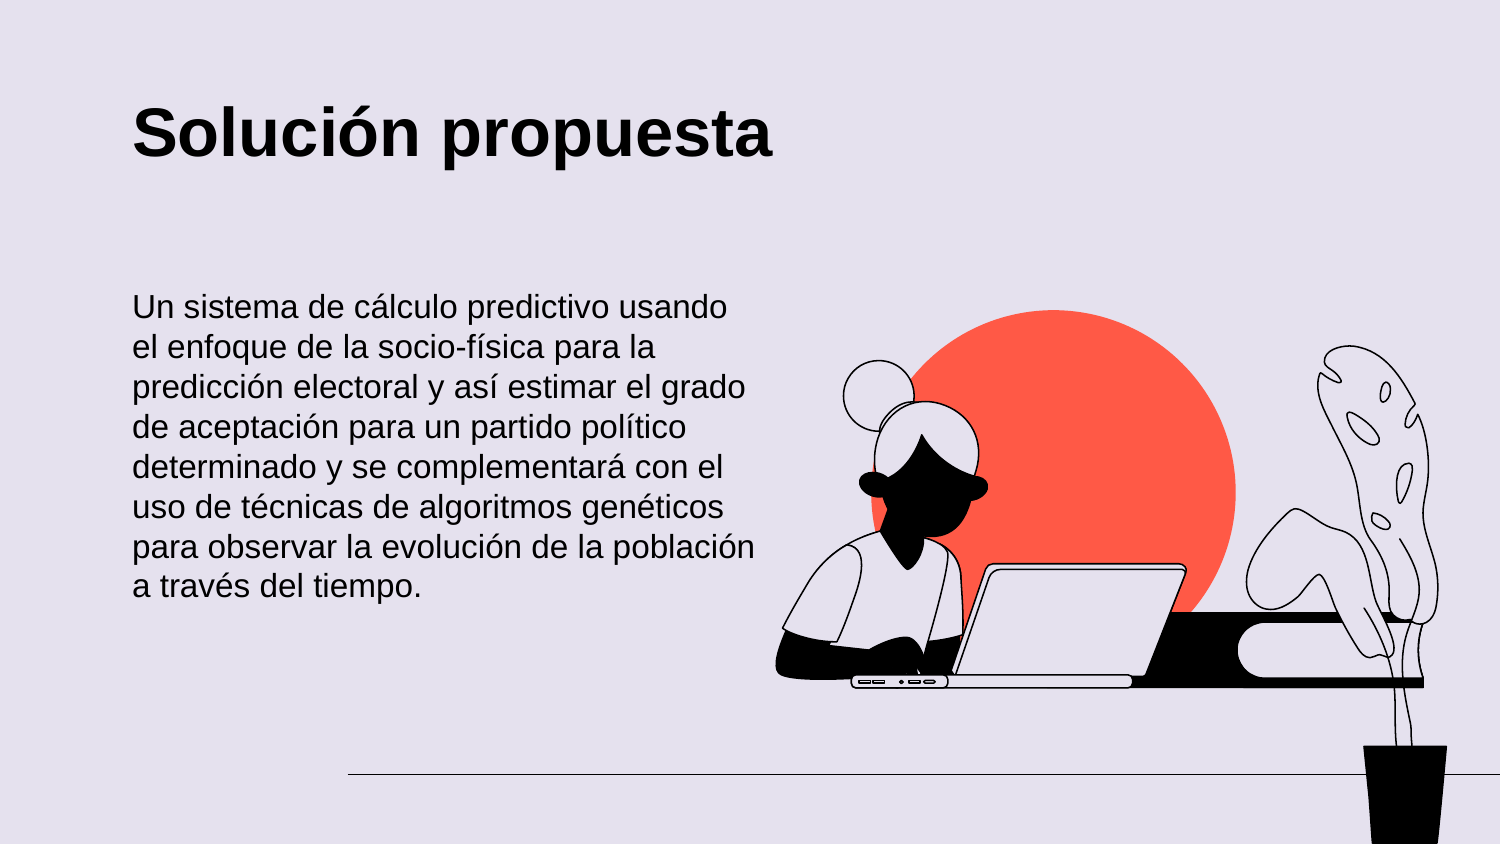

# Solución propuesta
Un sistema de cálculo predictivo usando el enfoque de la socio-física para la predicción electoral y así estimar el grado de aceptación para un partido político determinado y se complementará con el uso de técnicas de algoritmos genéticos para observar la evolución de la población a través del tiempo.